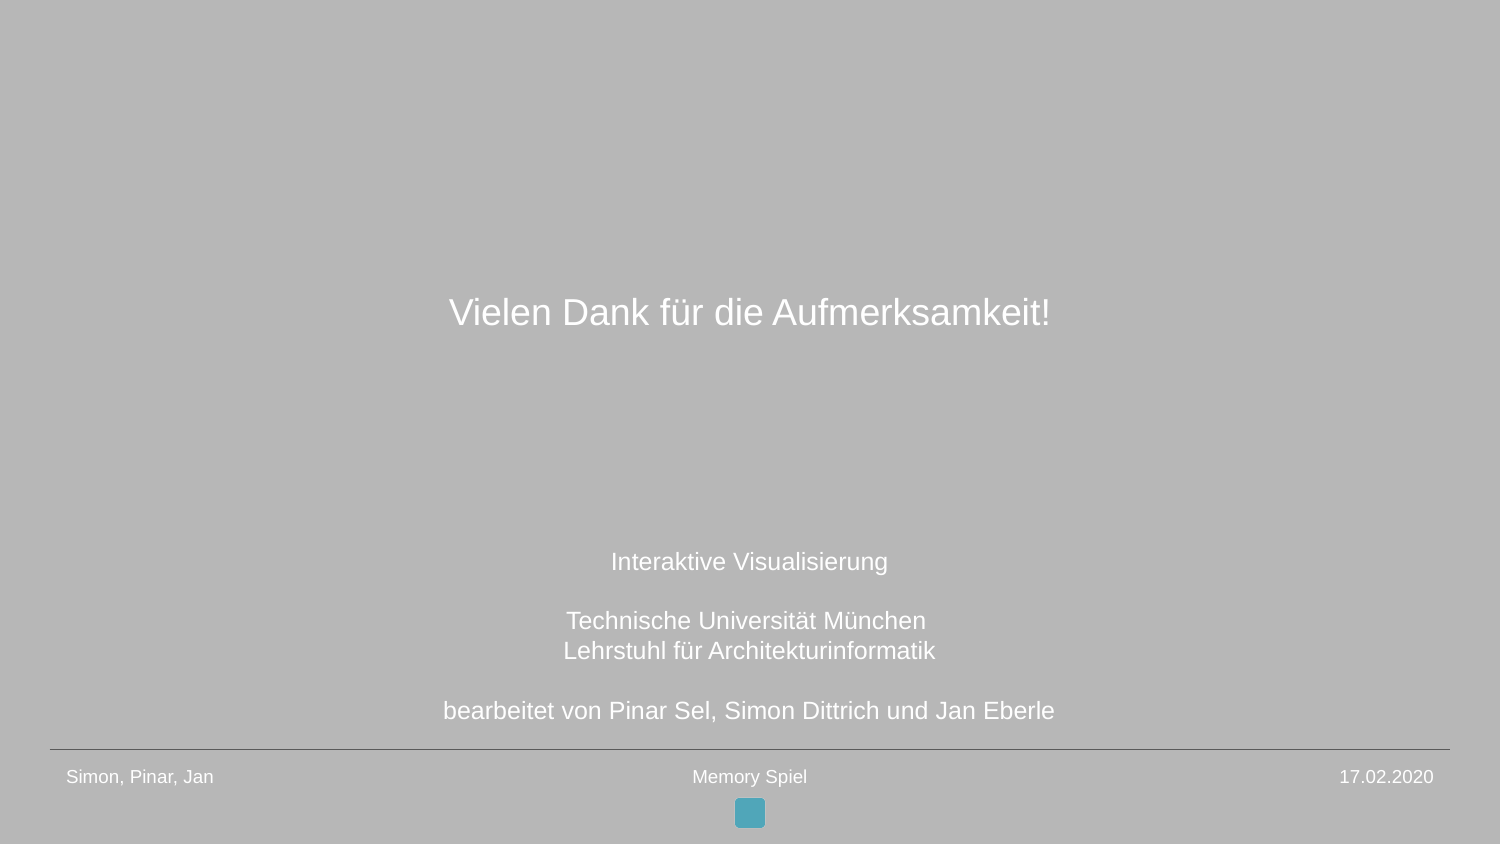

# Vielen Dank für die Aufmerksamkeit!
Interaktive Visualisierung
Technische Universität München
Lehrstuhl für Architekturinformatik

bearbeitet von Pinar Sel, Simon Dittrich und Jan Eberle